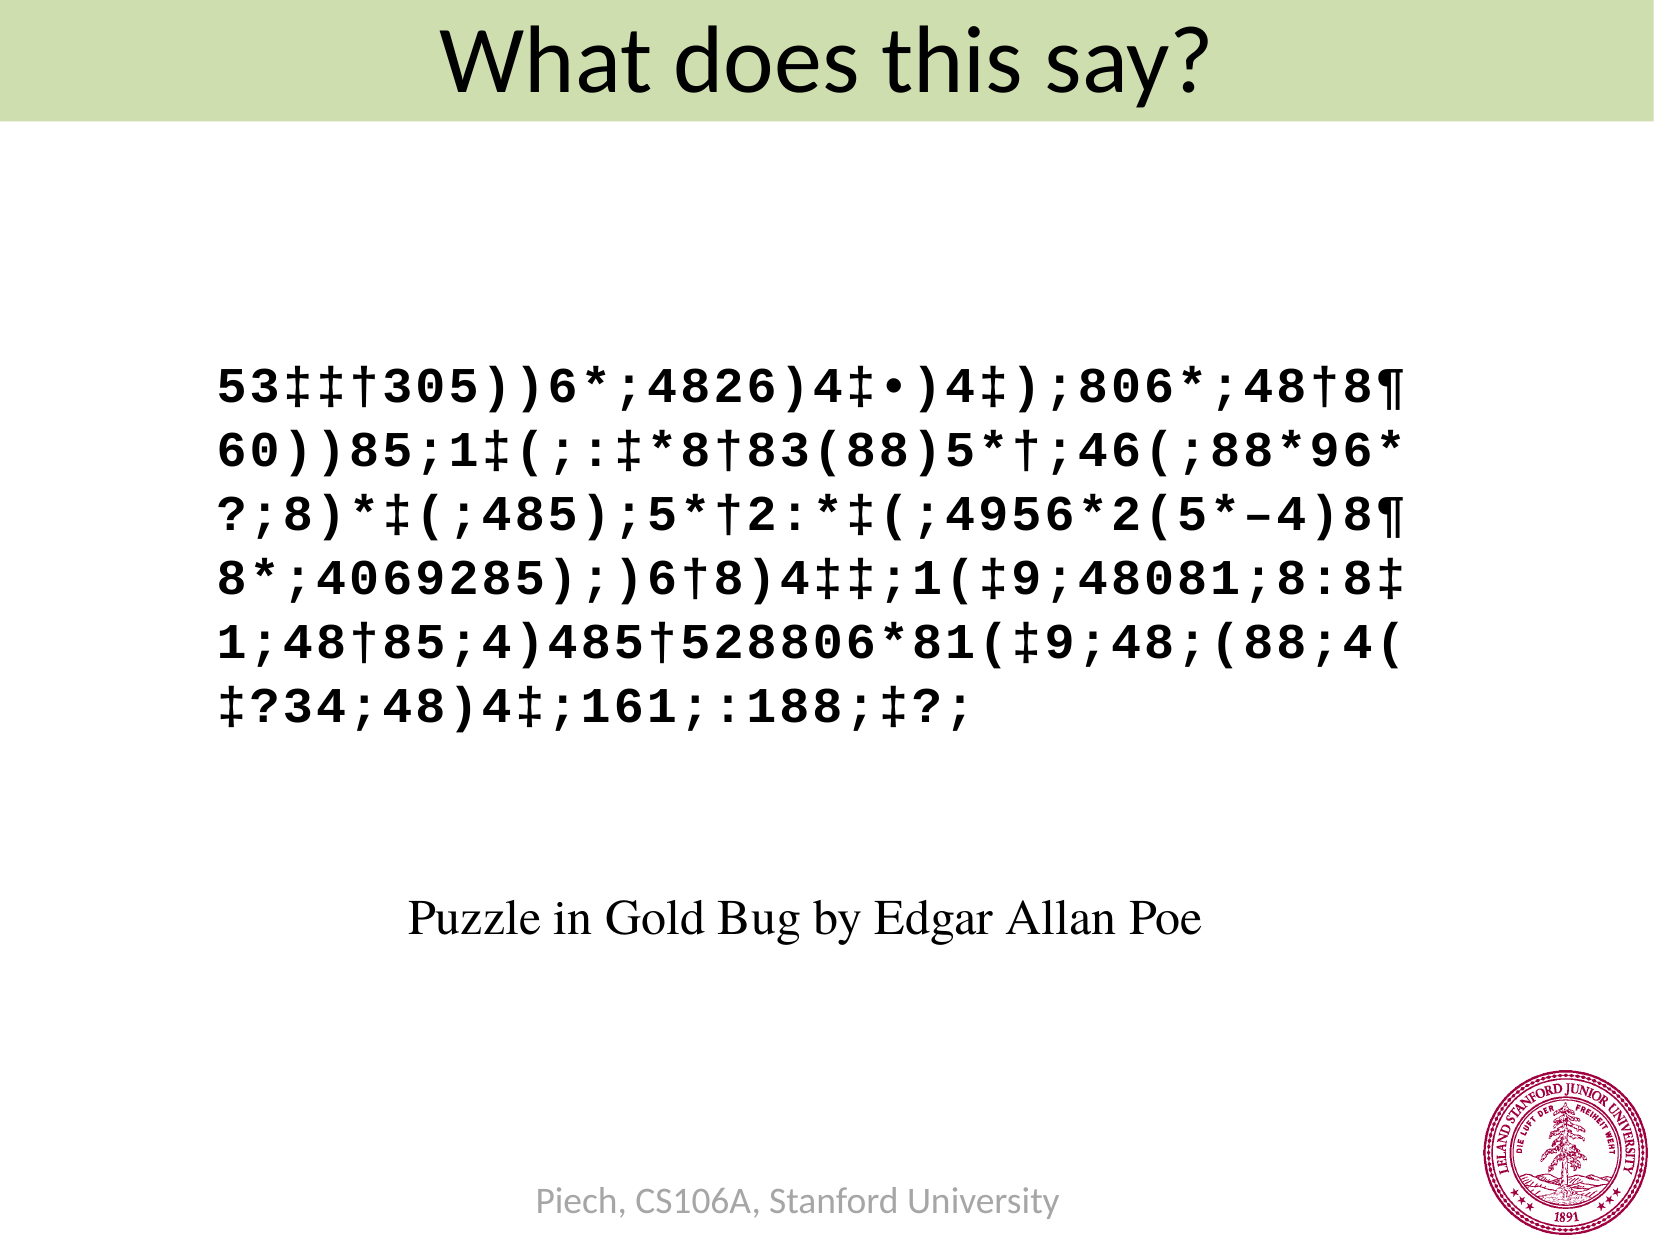

What does this say?
5
3
‡
‡
†
3
0
5
)
)
6
*
;
4
8
2
6
)
4
‡
•
)
4
‡
)
;
8
0
6
*
;
4
8
†
8
¶
6
0
)
)
8
5
;
1
‡
(
;
:
‡
*
8
†
8
3
(
8
8
)
5
*
†
;
4
6
(
;
8
8
*
9
6
*
?
;
8
)
*
‡
(
;
4
8
5
)
;
5
*
†
2
:
*
‡
(
;
4
9
5
6
*
2
(
5
*
–
4
)
8
¶
8
*
;
4
0
6
9
2
8
5
)
;
)
6
†
8
)
4
‡
‡
;
1
(
‡
9
;
4
8
0
8
1
;
8
:
8
‡
1
;
4
8
†
8
5
;
4
)
4
8
5
†
5
2
8
8
0
6
*
8
1
(
‡
9
;
4
8
;
(
8
8
;
4
(
‡
?
3
4
;
4
8
)
4
‡
;
1
6
1
;
:
1
8
8
;
‡
?
;
Puzzle in Gold Bug by Edgar Allan Poe